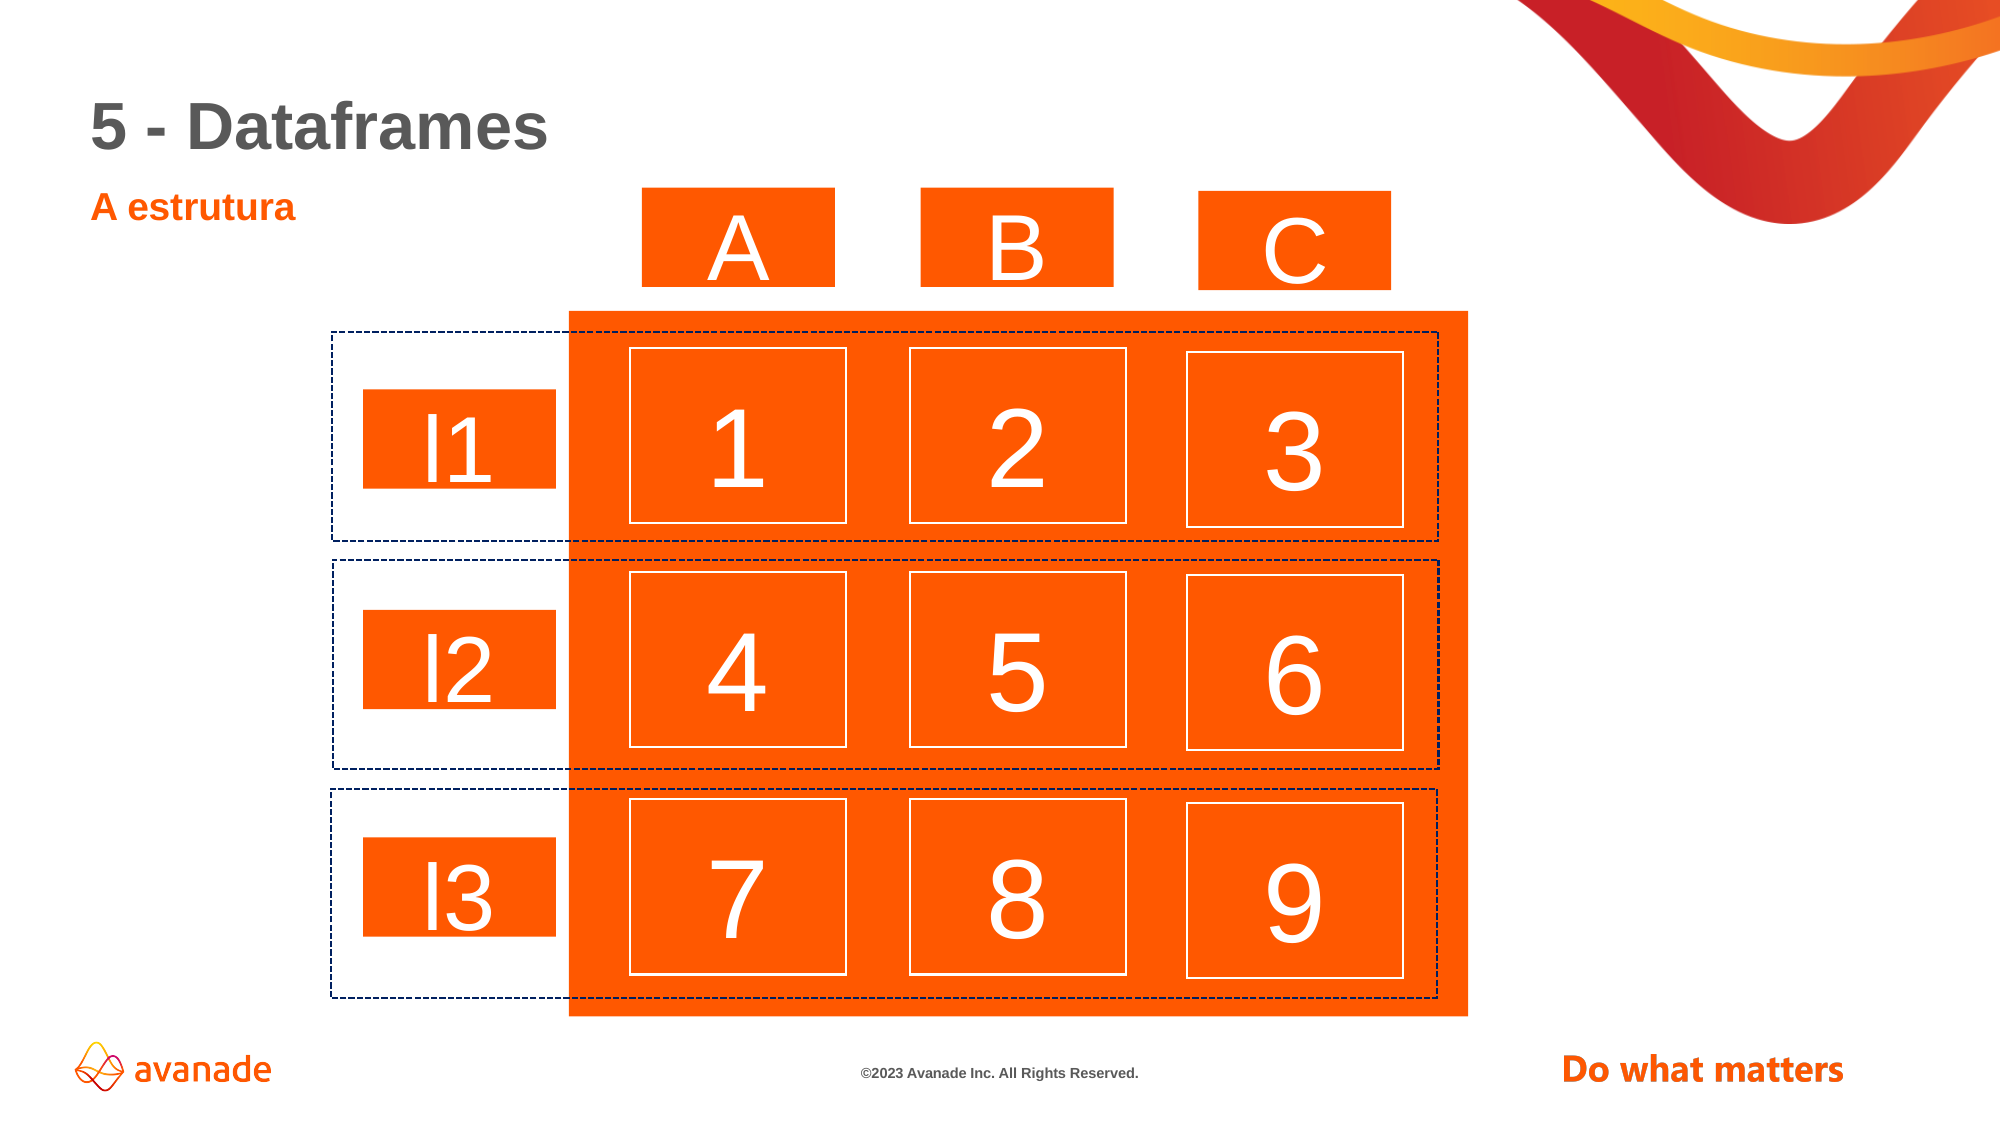

# 5 - Dataframes
A estrutura
A
B
C

1
2
3
l1

4
5
6
l2

7
8
9
l3